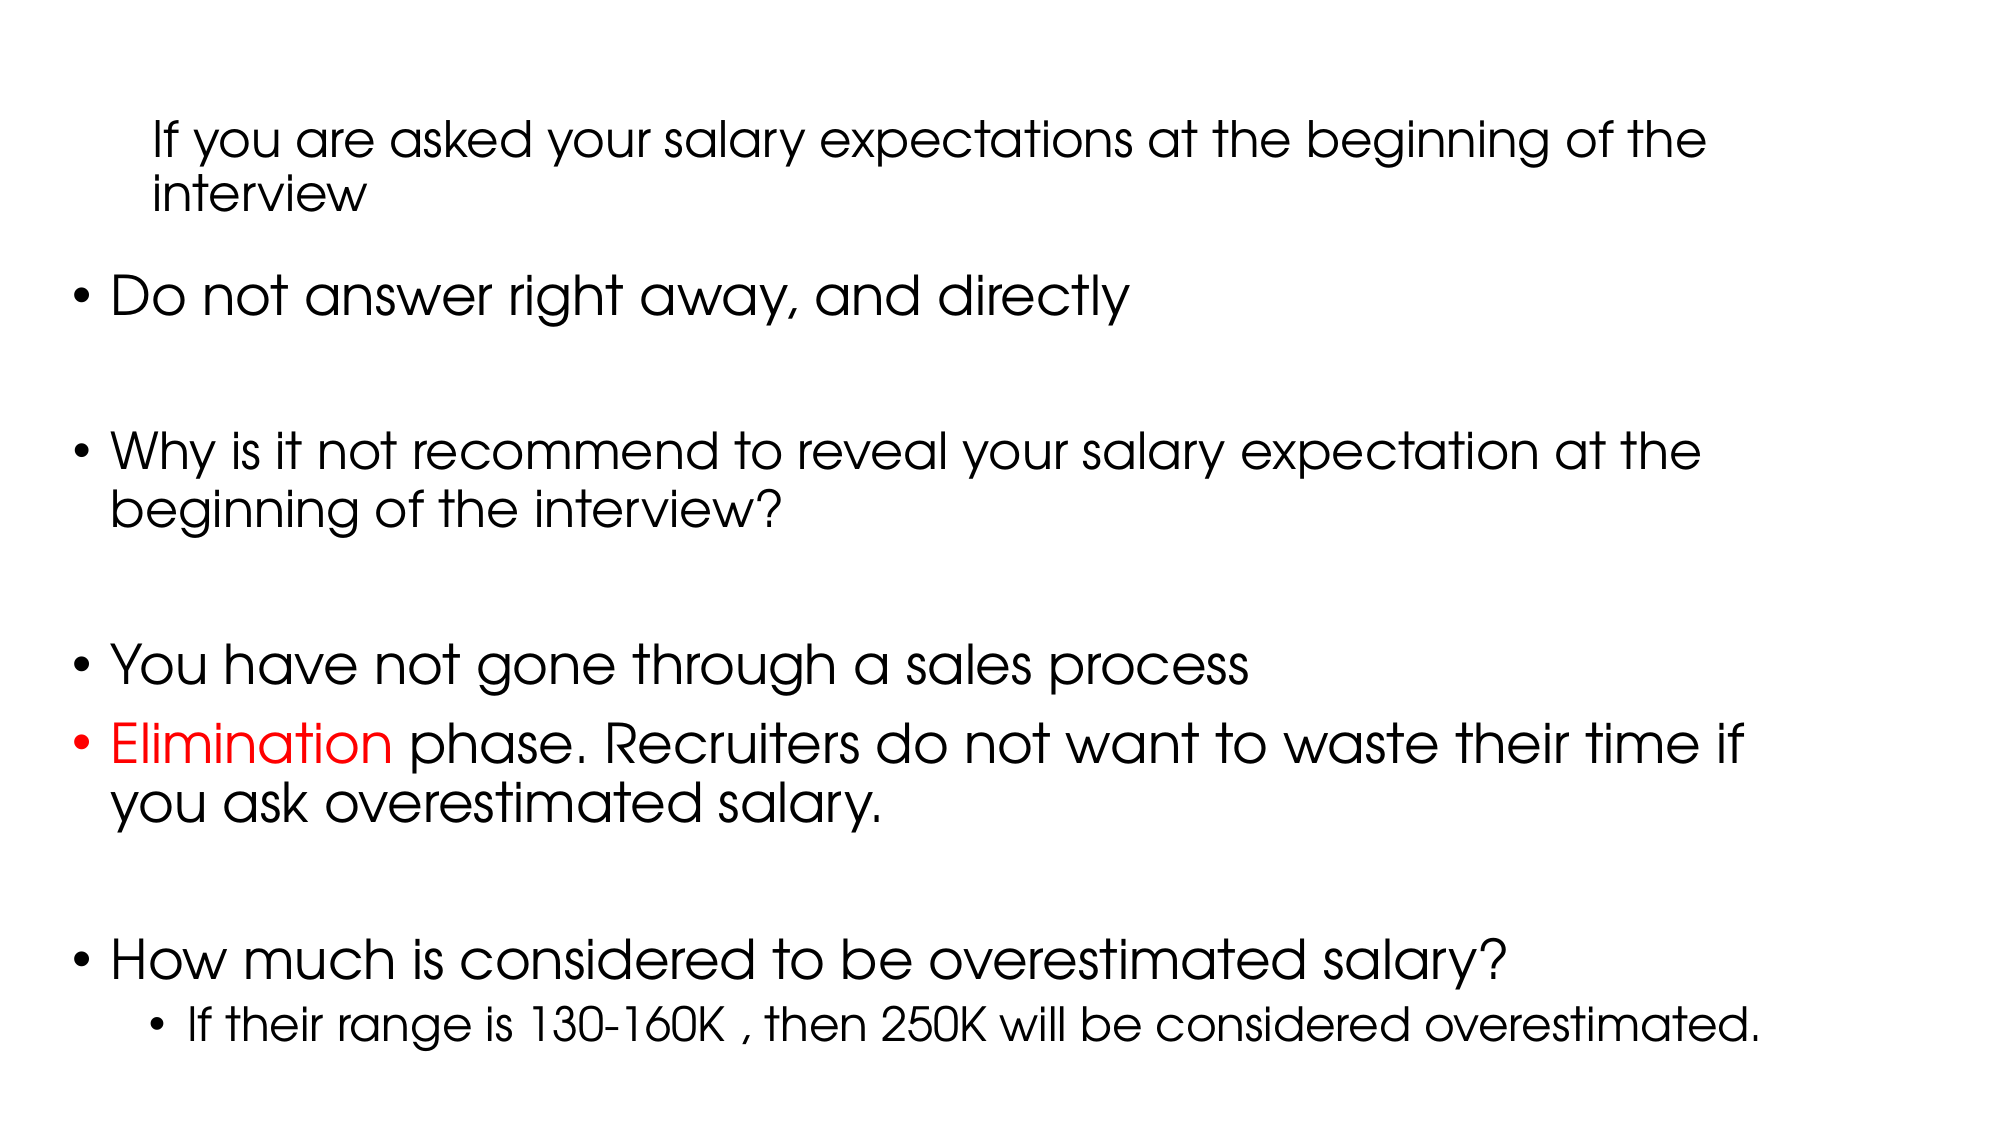

# If you are asked your salary expectations at the beginning of the interview

Do not answer right away, and directly

Why is it not recommend to reveal your salary expectation at the beginning of the interview?

You have not gone through a sales process
Elimination phase. Recruiters do not want to waste their time if you ask overestimated salary.

How much is considered to be overestimated salary?
If their range is 130-160K , then 250K will be considered overestimated.